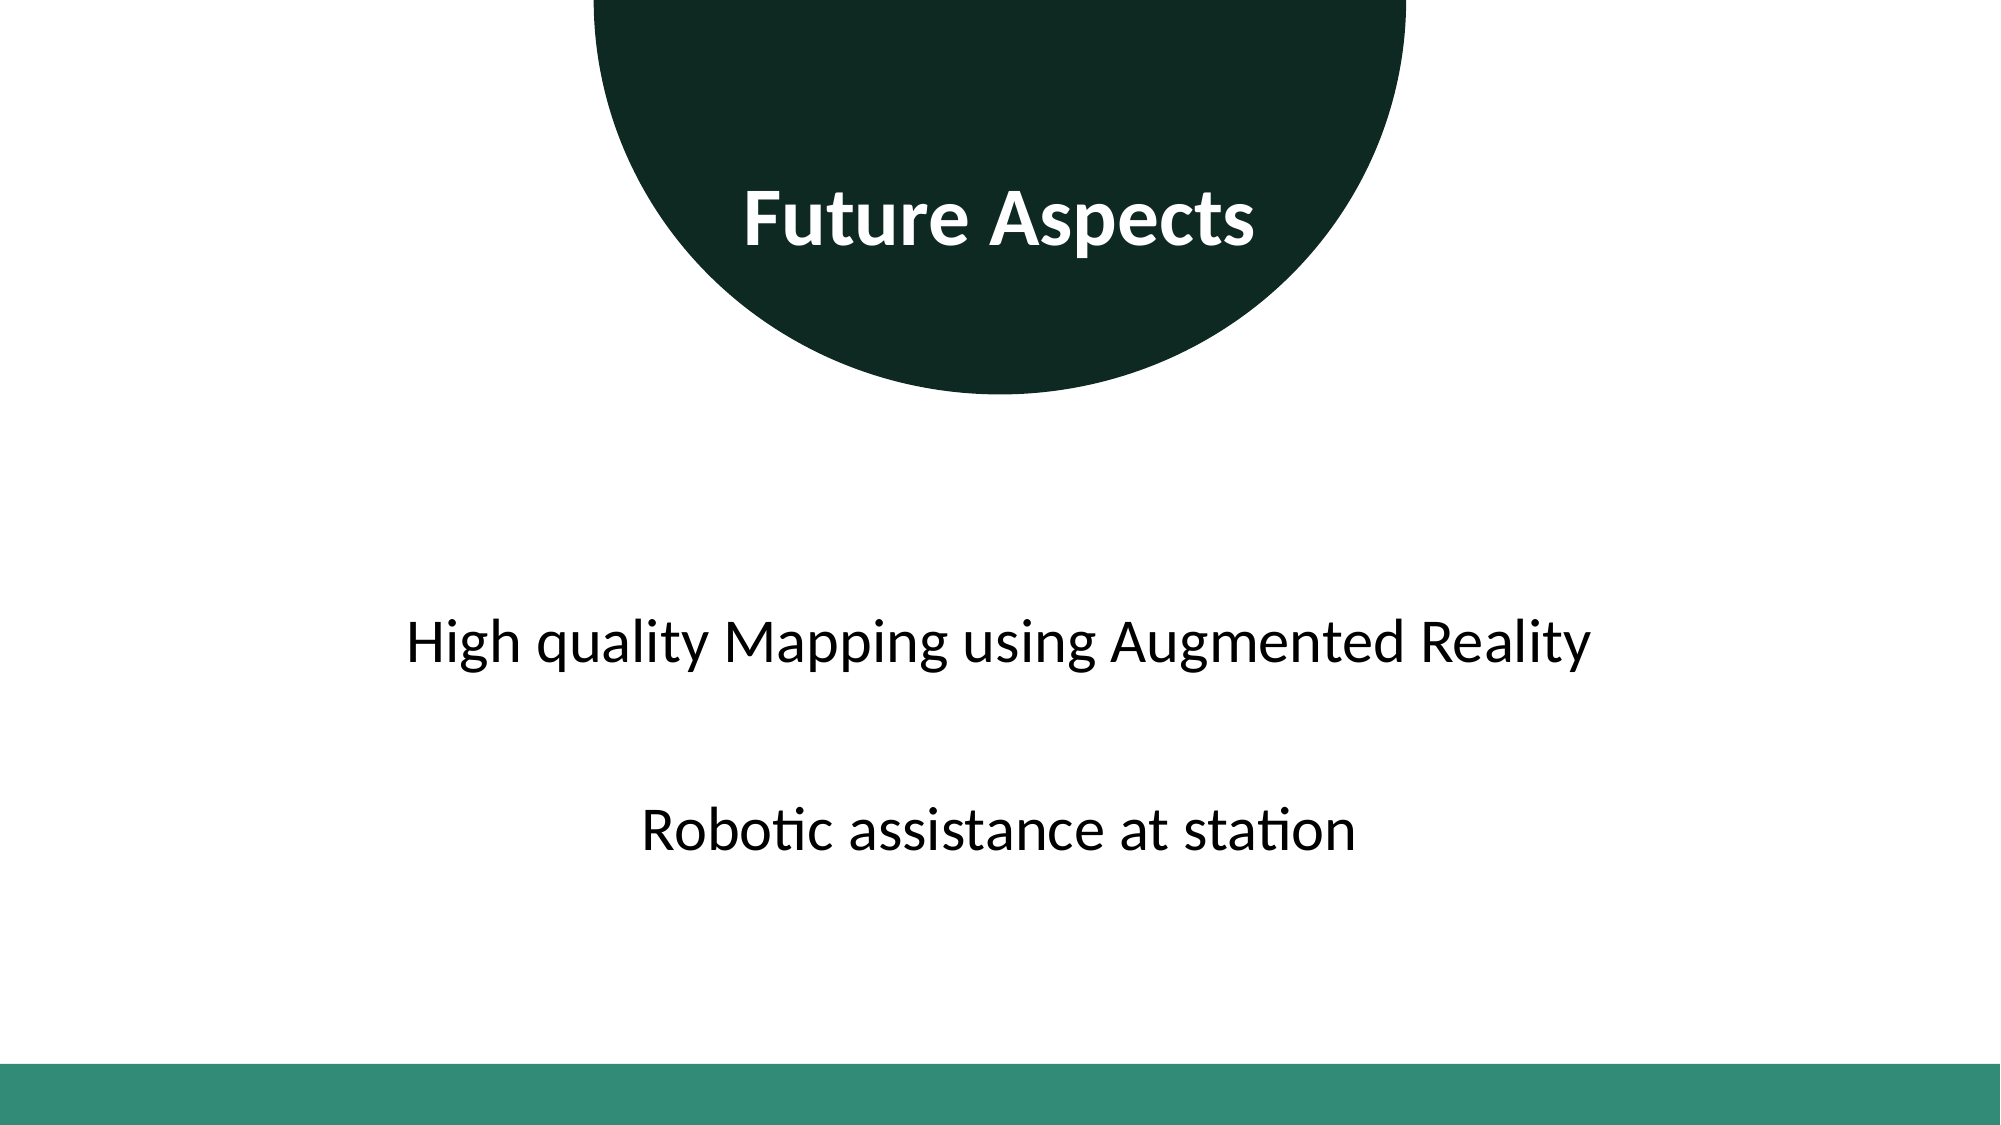

Future Aspects
High quality Mapping using Augmented Reality
Robotic assistance at station